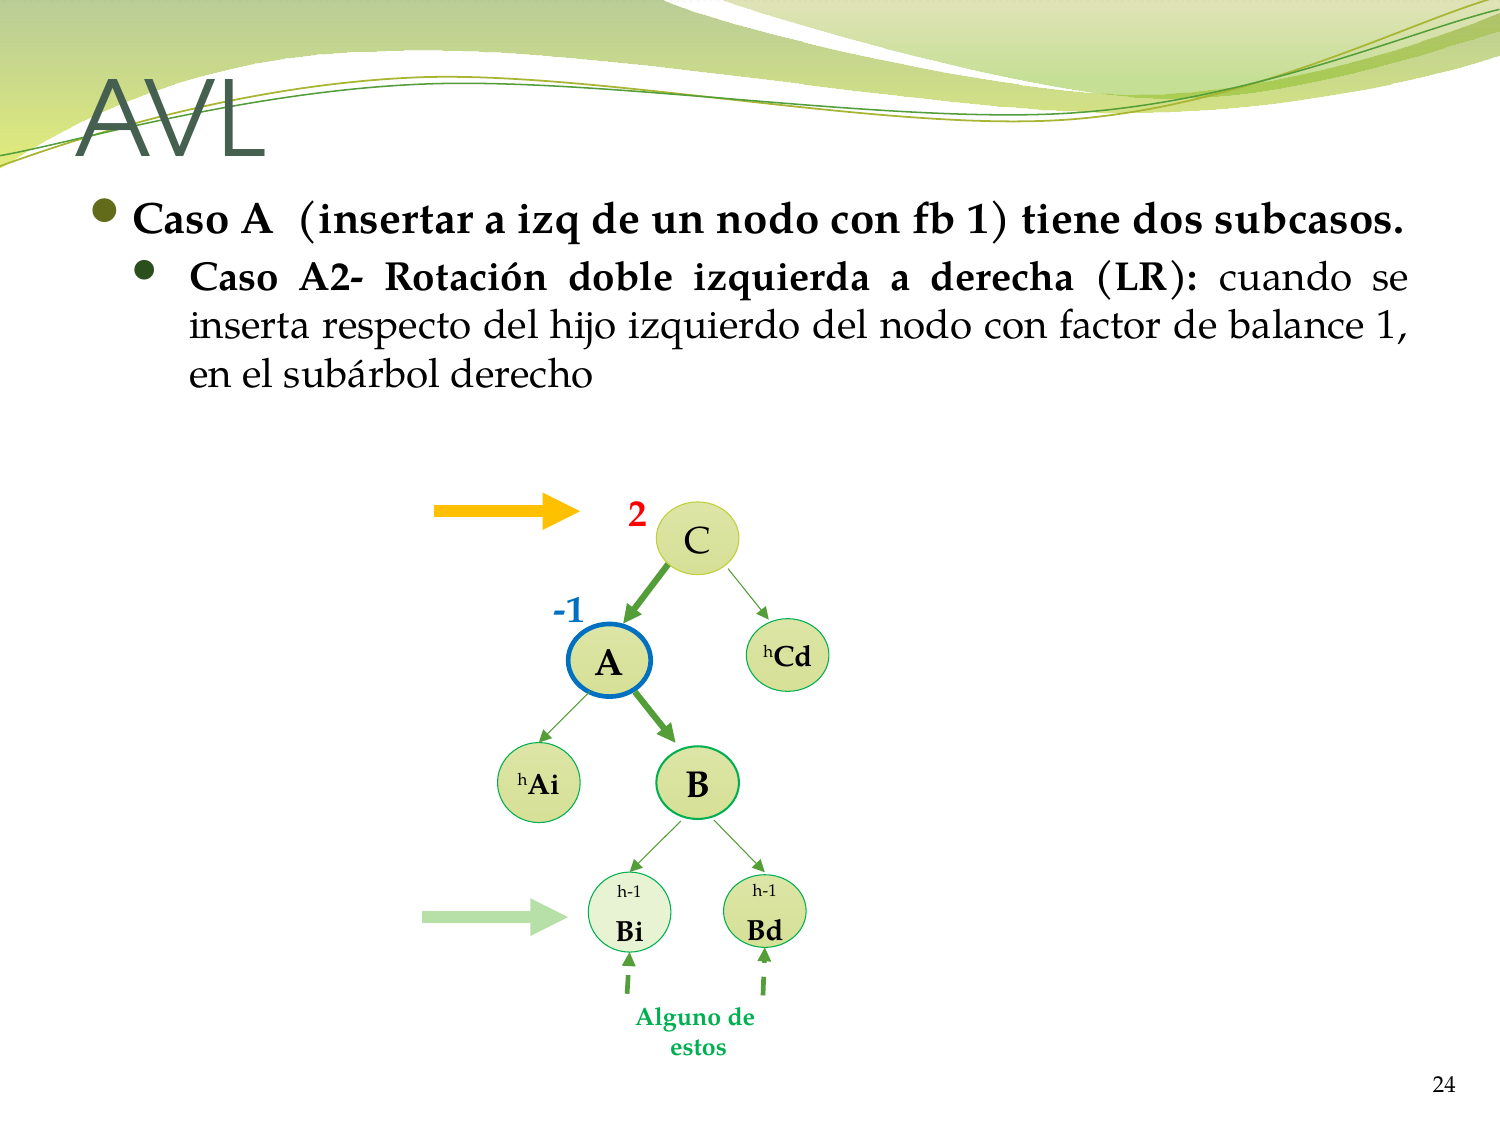

# AVL
Caso A  (insertar a izq de un nodo con fb 1) tiene dos subcasos.
Caso A2- Rotación doble izquierda a derecha (LR): cuando se inserta respecto del hijo izquierdo del nodo con factor de balance 1, en el subárbol derecho

2
C
-1
hCd
A
hAi
B
h-1 Bi
h-1 Bd
Alguno de
estos
24